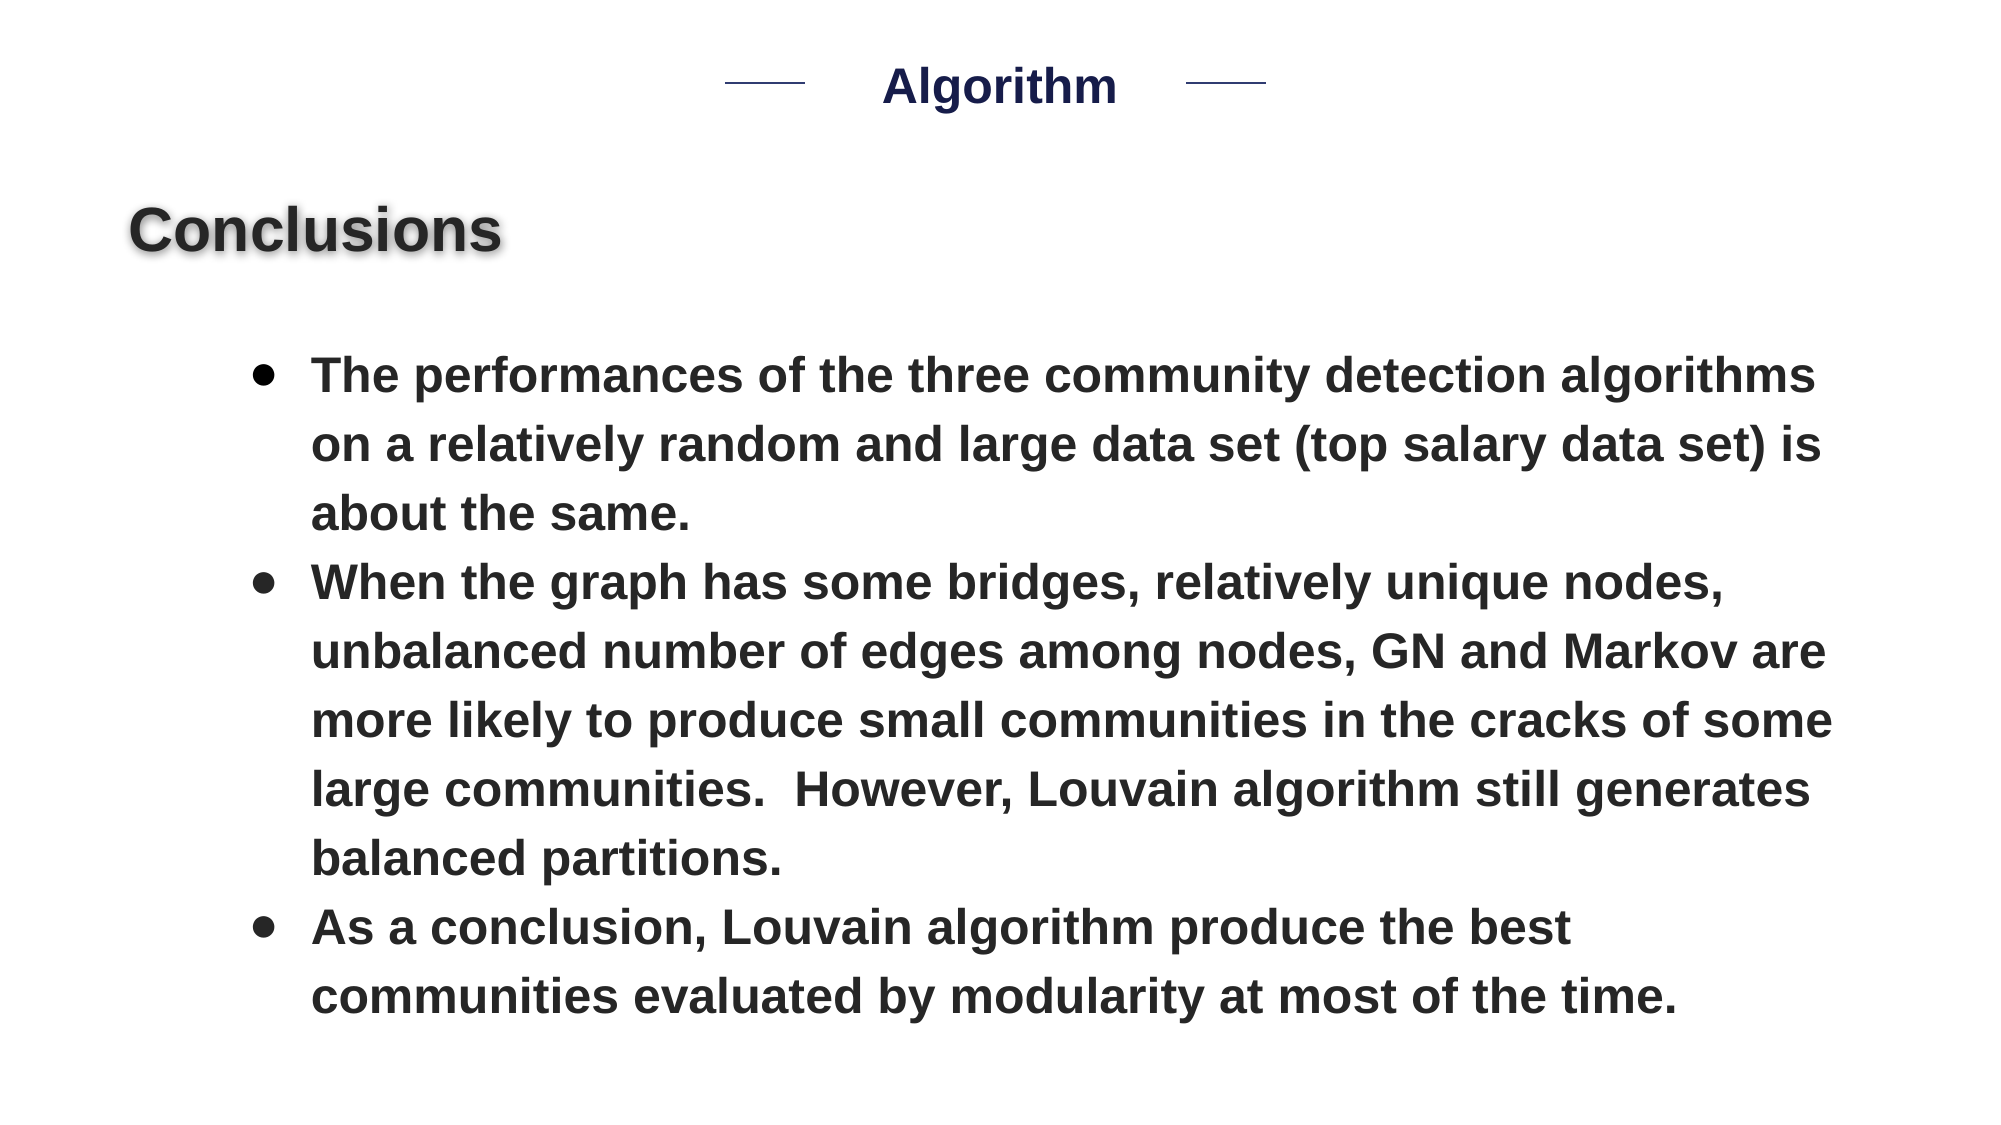

Algorithm
Conclusions
The performances of the three community detection algorithms on a relatively random and large data set (top salary data set) is about the same.
When the graph has some bridges, relatively unique nodes, unbalanced number of edges among nodes, GN and Markov are more likely to produce small communities in the cracks of some large communities.  However, Louvain algorithm still generates balanced partitions.
As a conclusion, Louvain algorithm produce the best communities evaluated by modularity at most of the time.